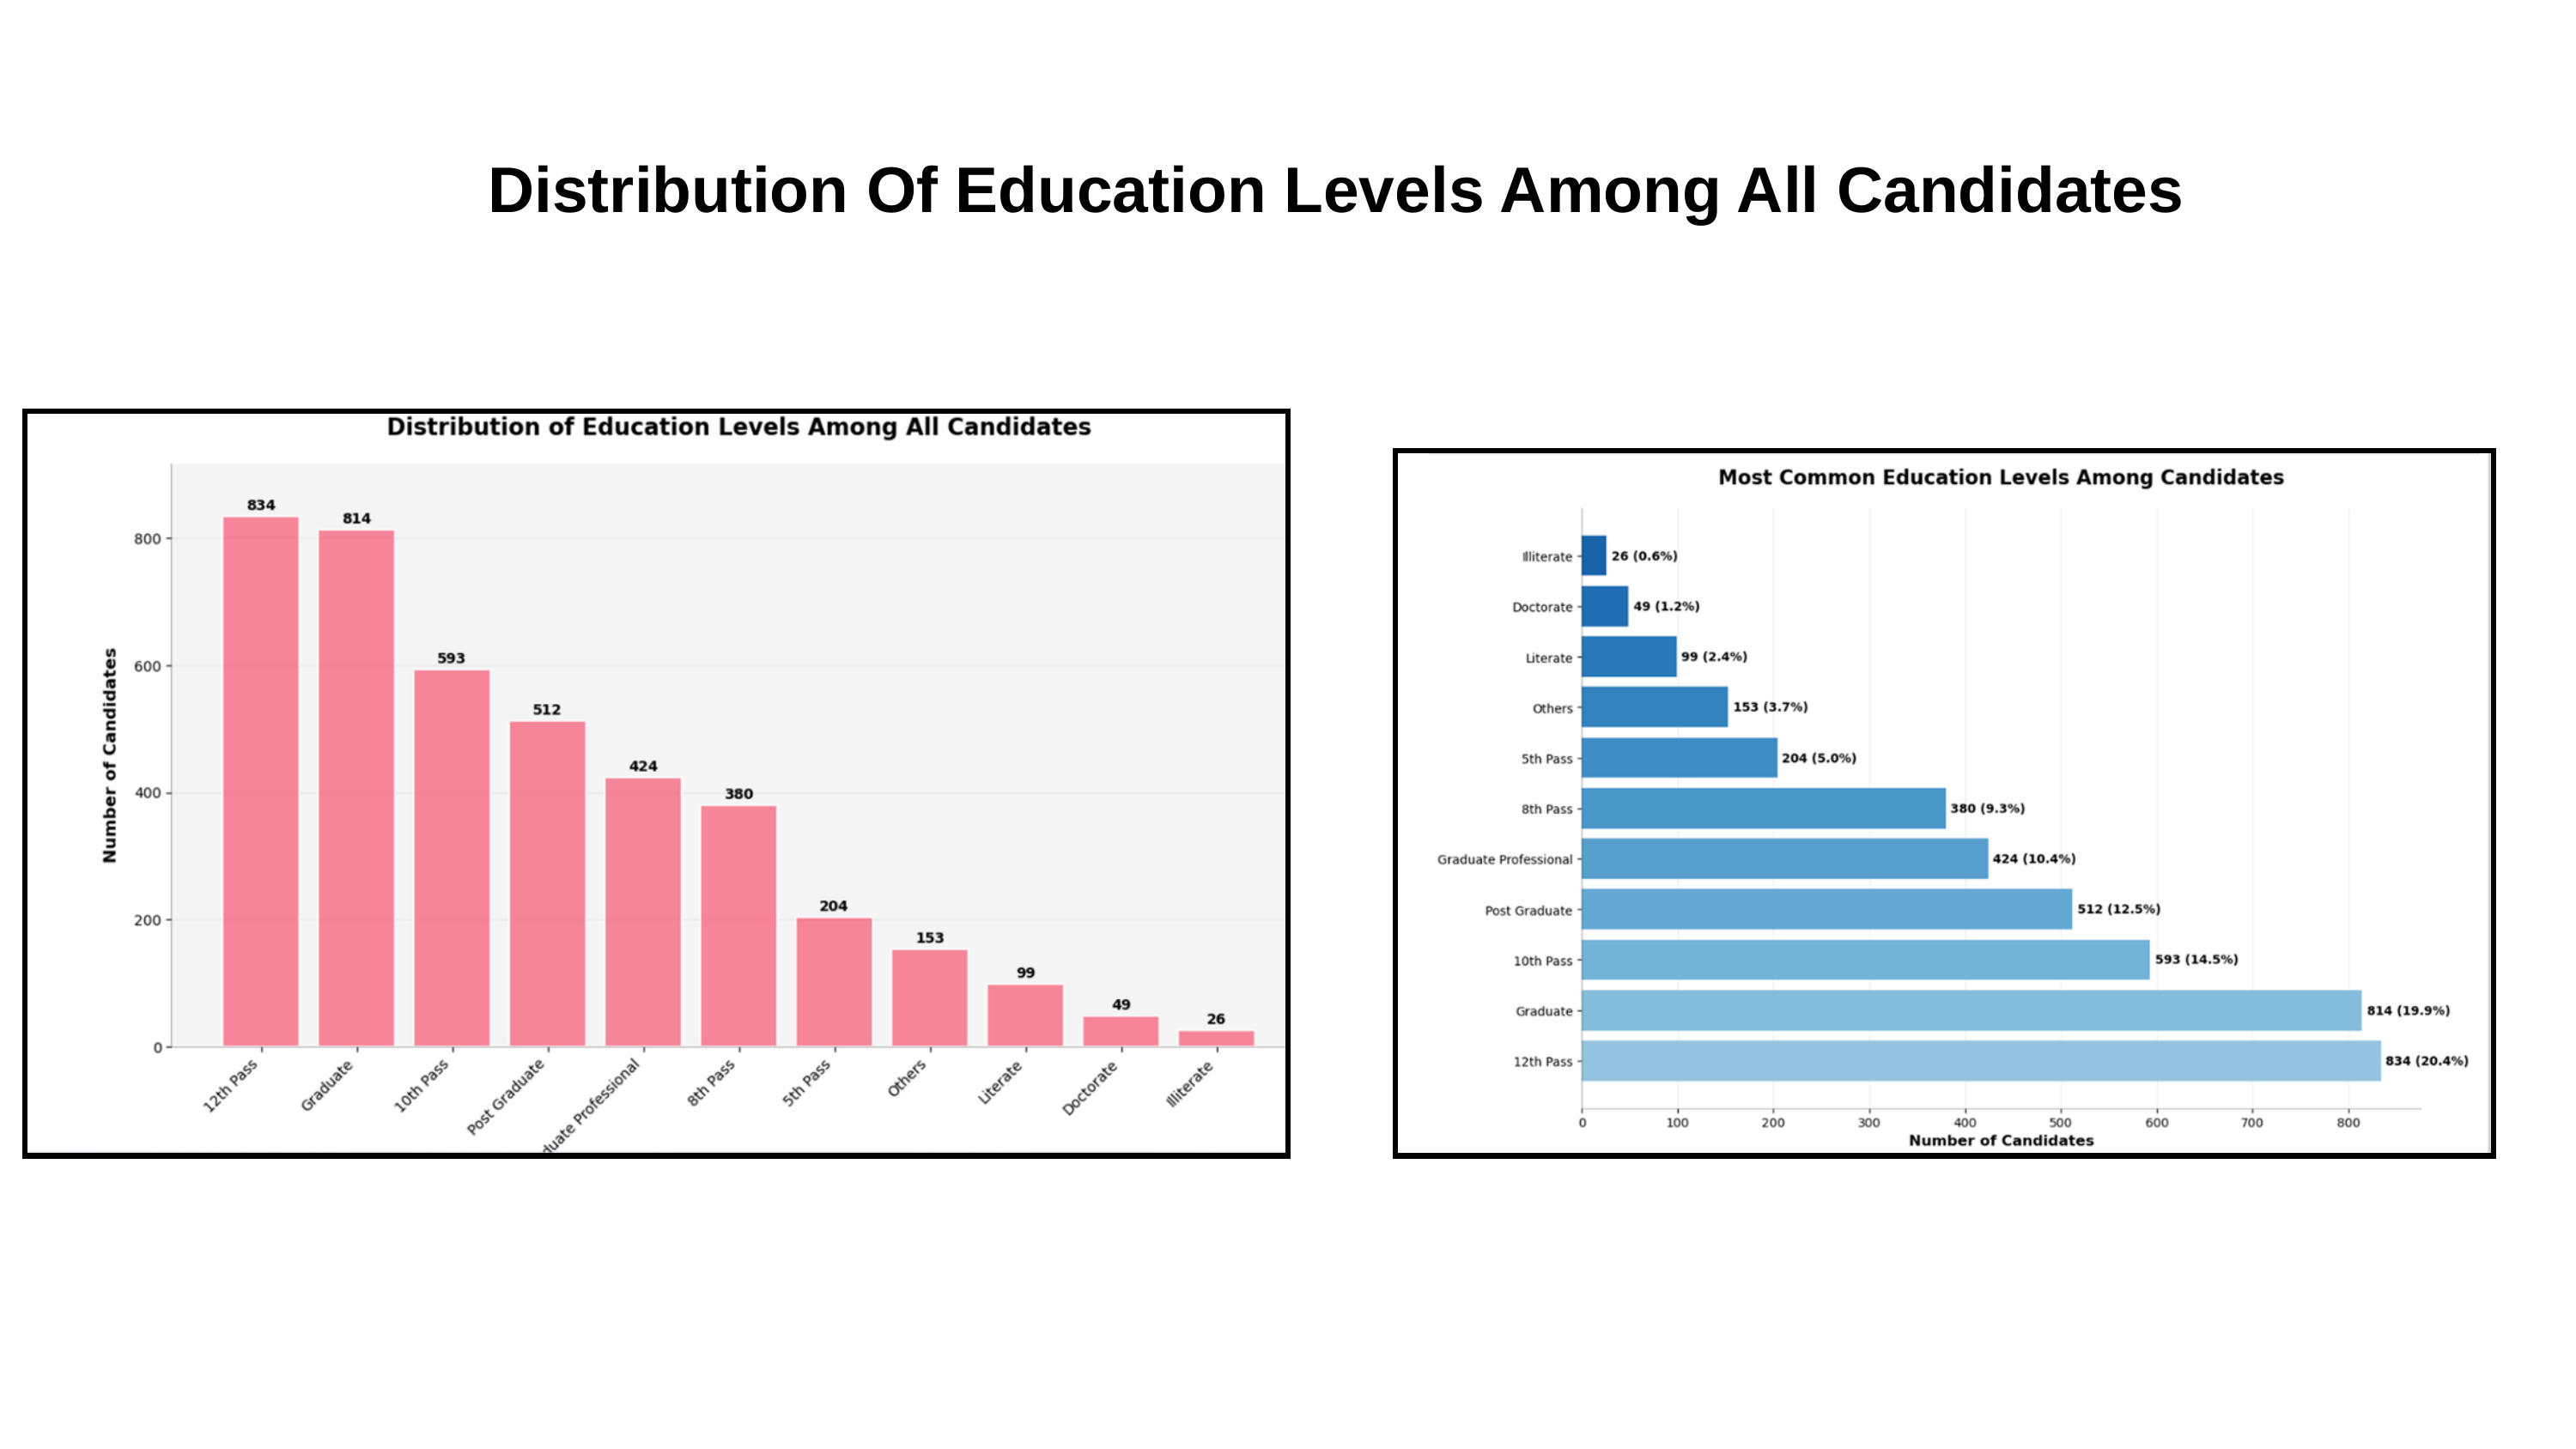

Distribution Of Education Levels Among All Candidates